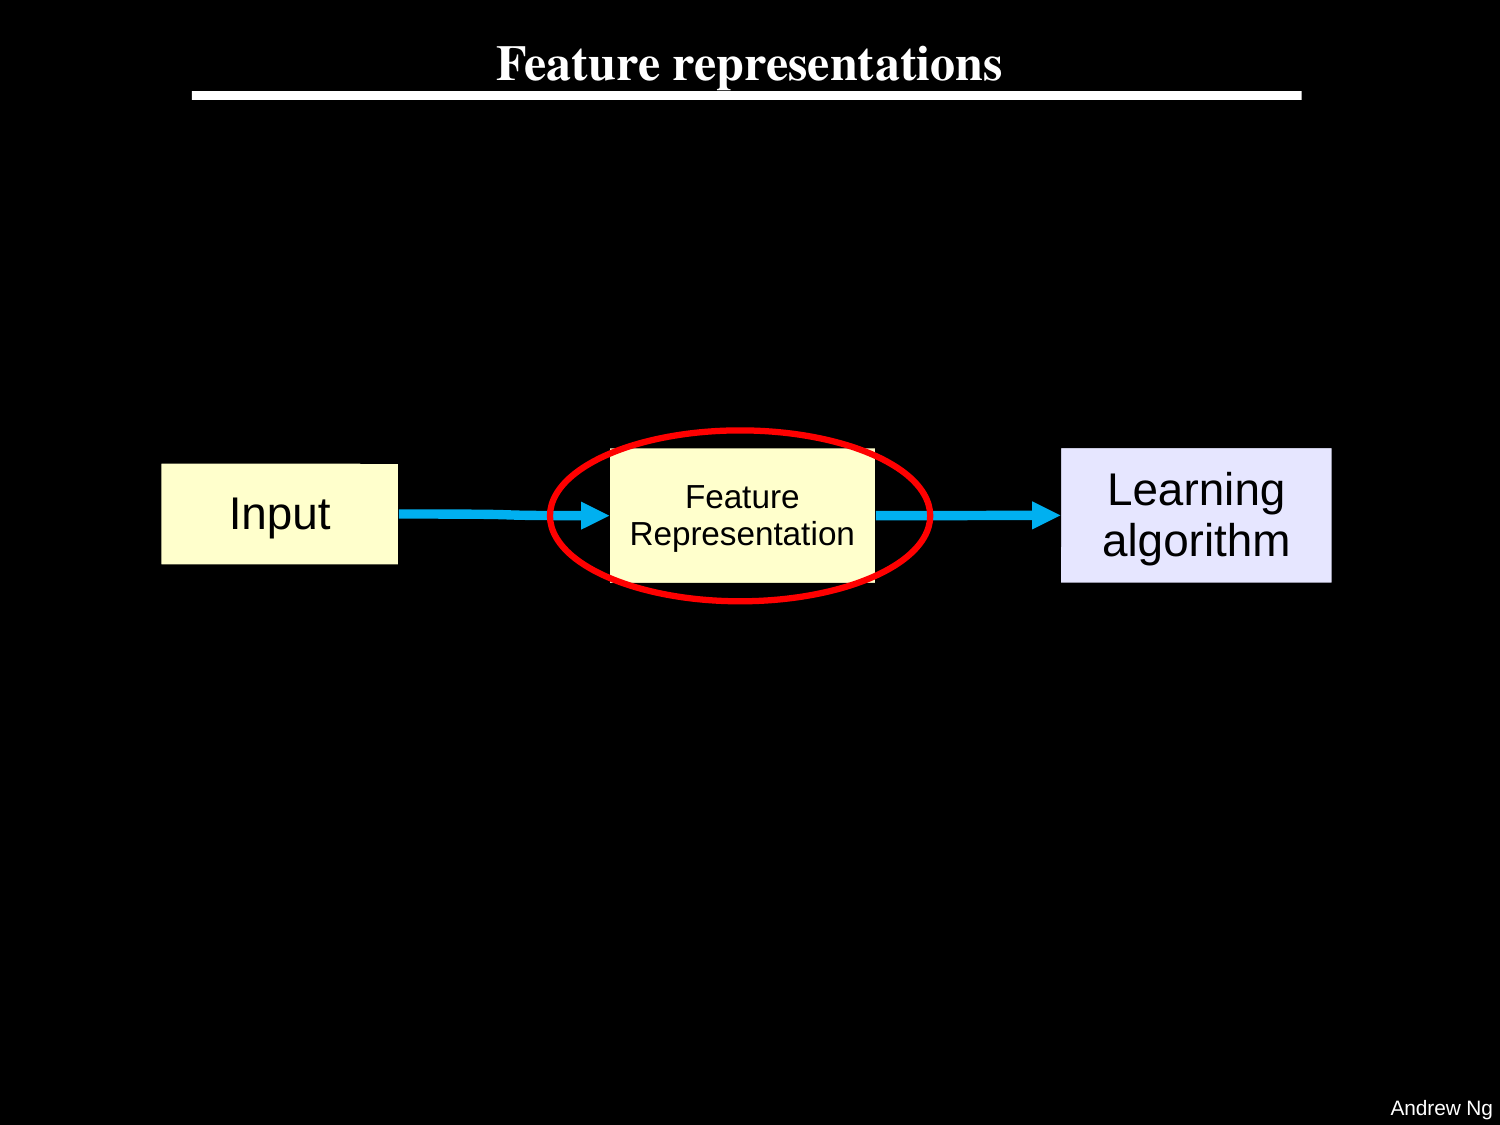

# Feature representations

Learning
algorithm
Feature Representation
Input